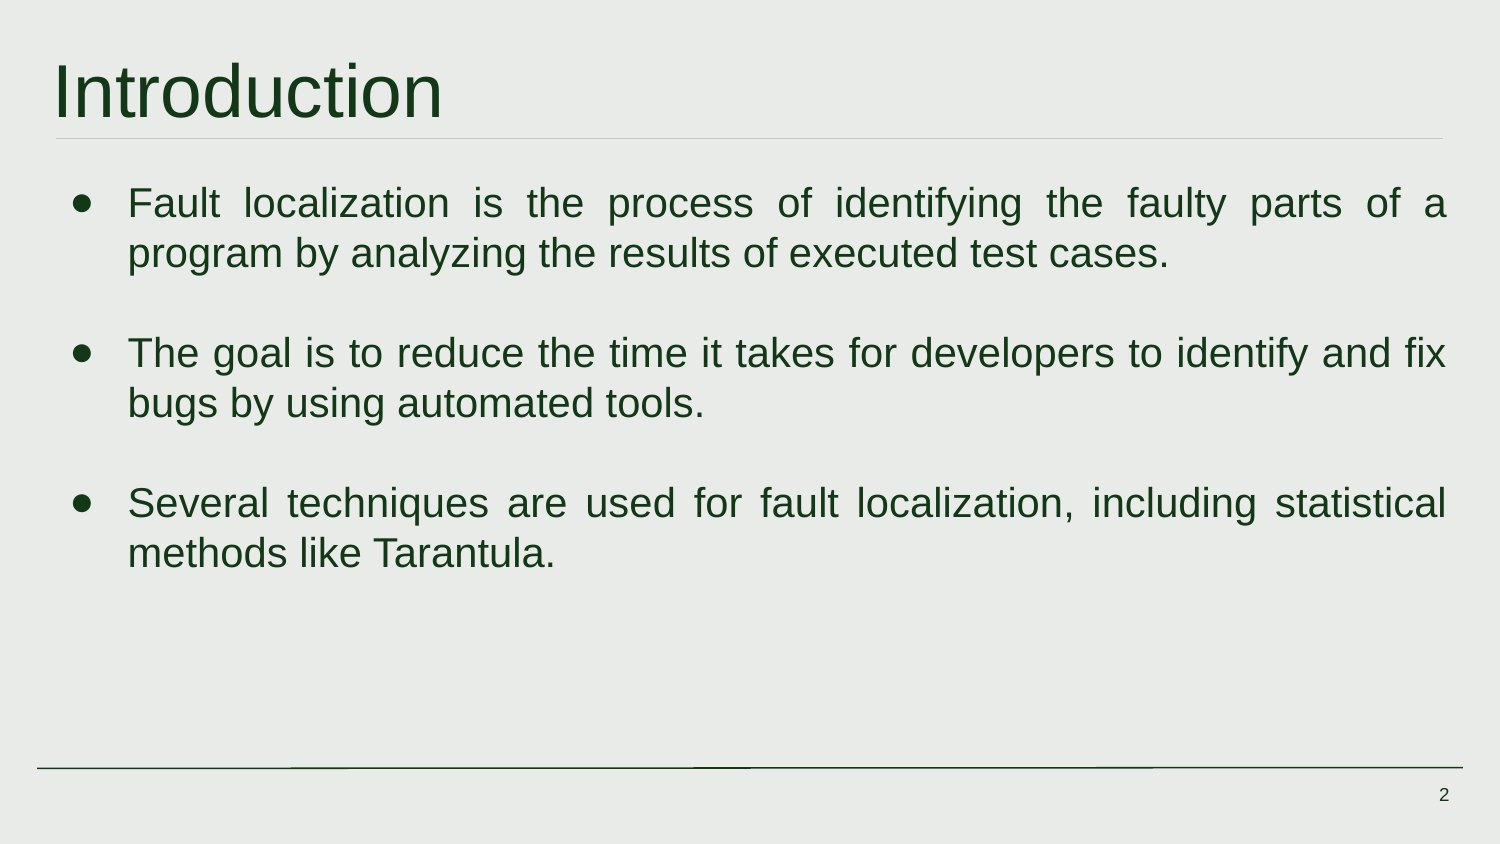

# Introduction
Fault localization is the process of identifying the faulty parts of a program by analyzing the results of executed test cases.

The goal is to reduce the time it takes for developers to identify and fix bugs by using automated tools.

Several techniques are used for fault localization, including statistical methods like Tarantula.
2